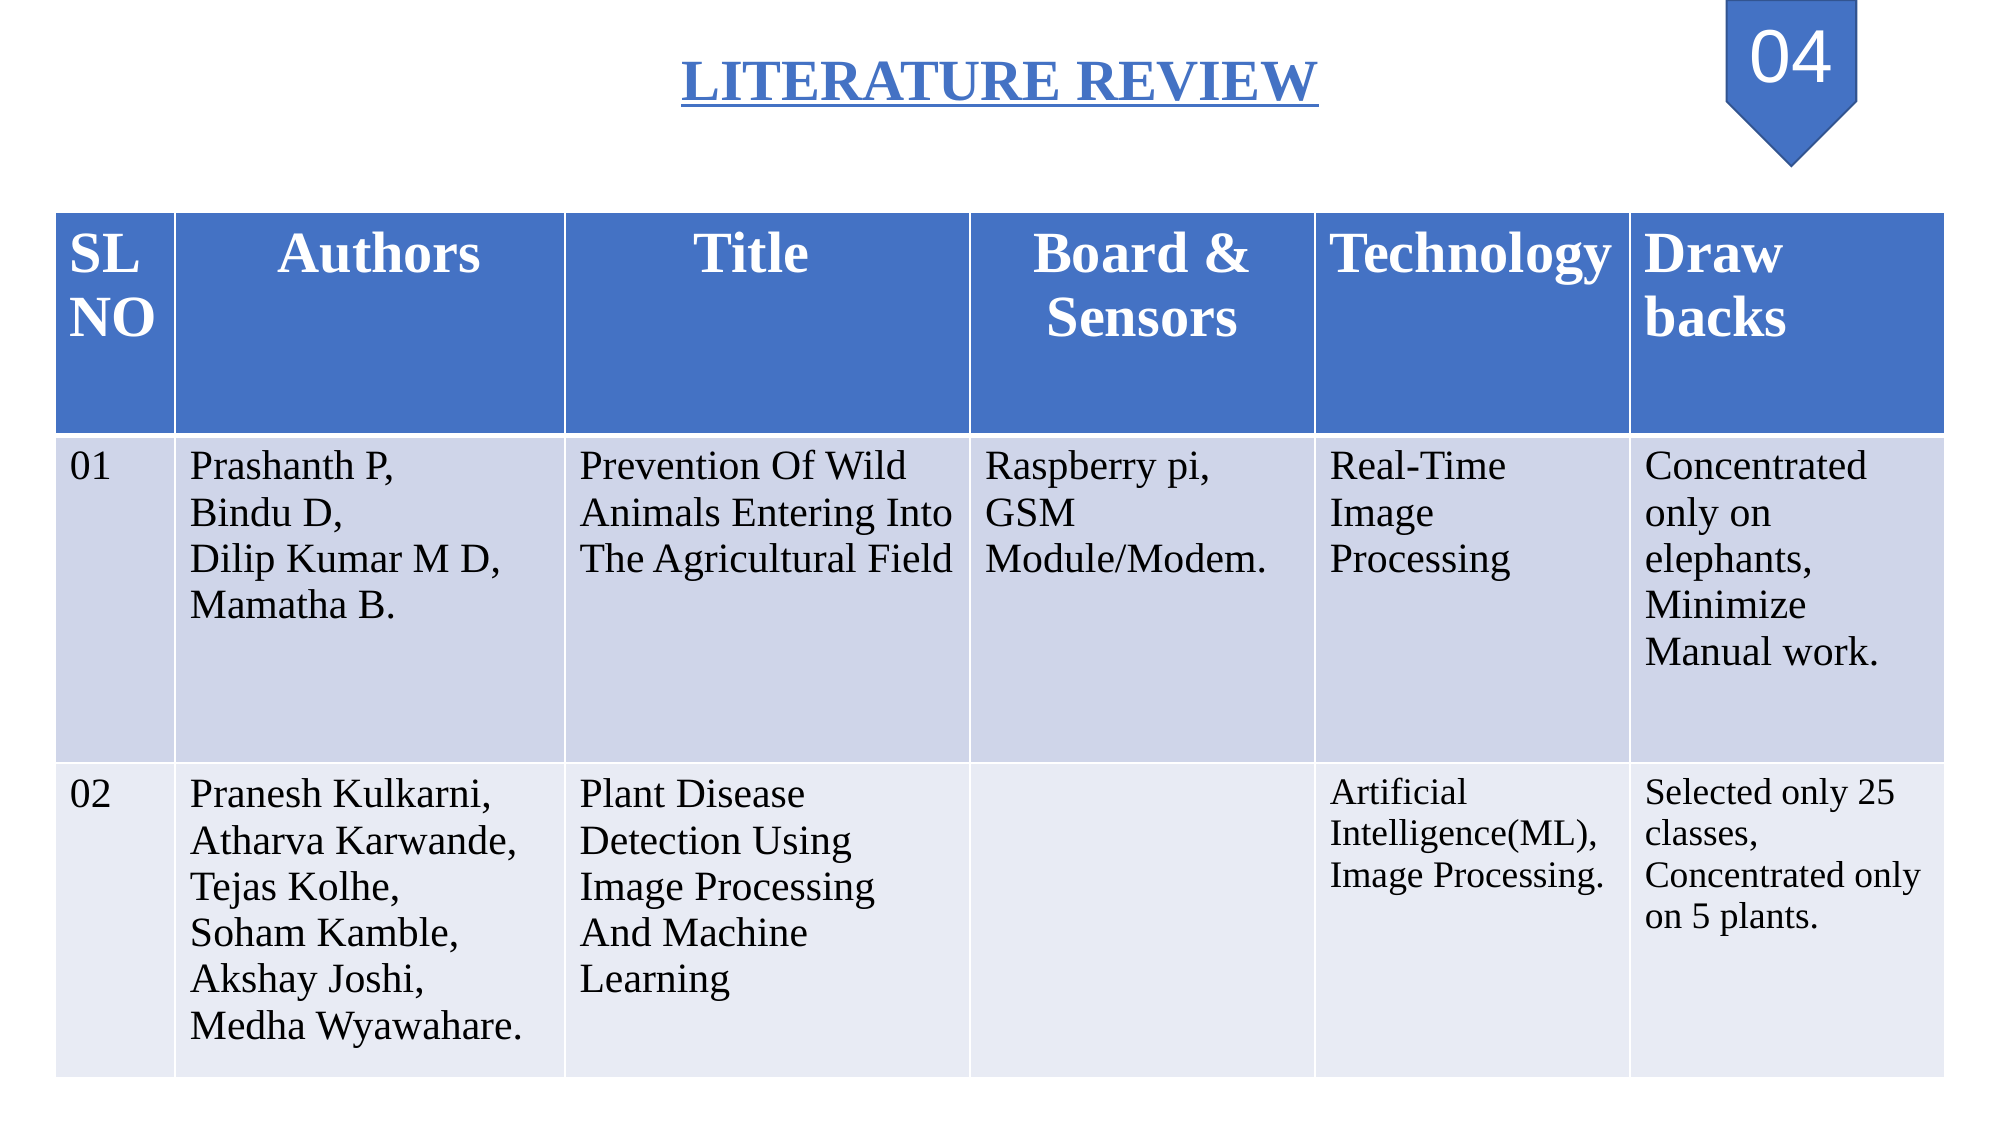

04

LITERATURE REVIEW
| SL NO | Authors | Title | Board & Sensors | Technology | Draw backs |
| --- | --- | --- | --- | --- | --- |
| 01 | Prashanth P, Bindu D, Dilip Kumar M D, Mamatha B. | Prevention Of Wild Animals Entering Into The Agricultural Field | Raspberry pi, GSM Module/Modem. | Real-Time Image Processing | Concentrated only on elephants, Minimize Manual work. |
| 02 | Pranesh Kulkarni, Atharva Karwande, Tejas Kolhe, Soham Kamble, Akshay Joshi, Medha Wyawahare. | Plant Disease Detection Using Image Processing And Machine Learning |  | Artificial Intelligence(ML), Image Processing. | Selected only 25 classes, Concentrated only on 5 plants. |